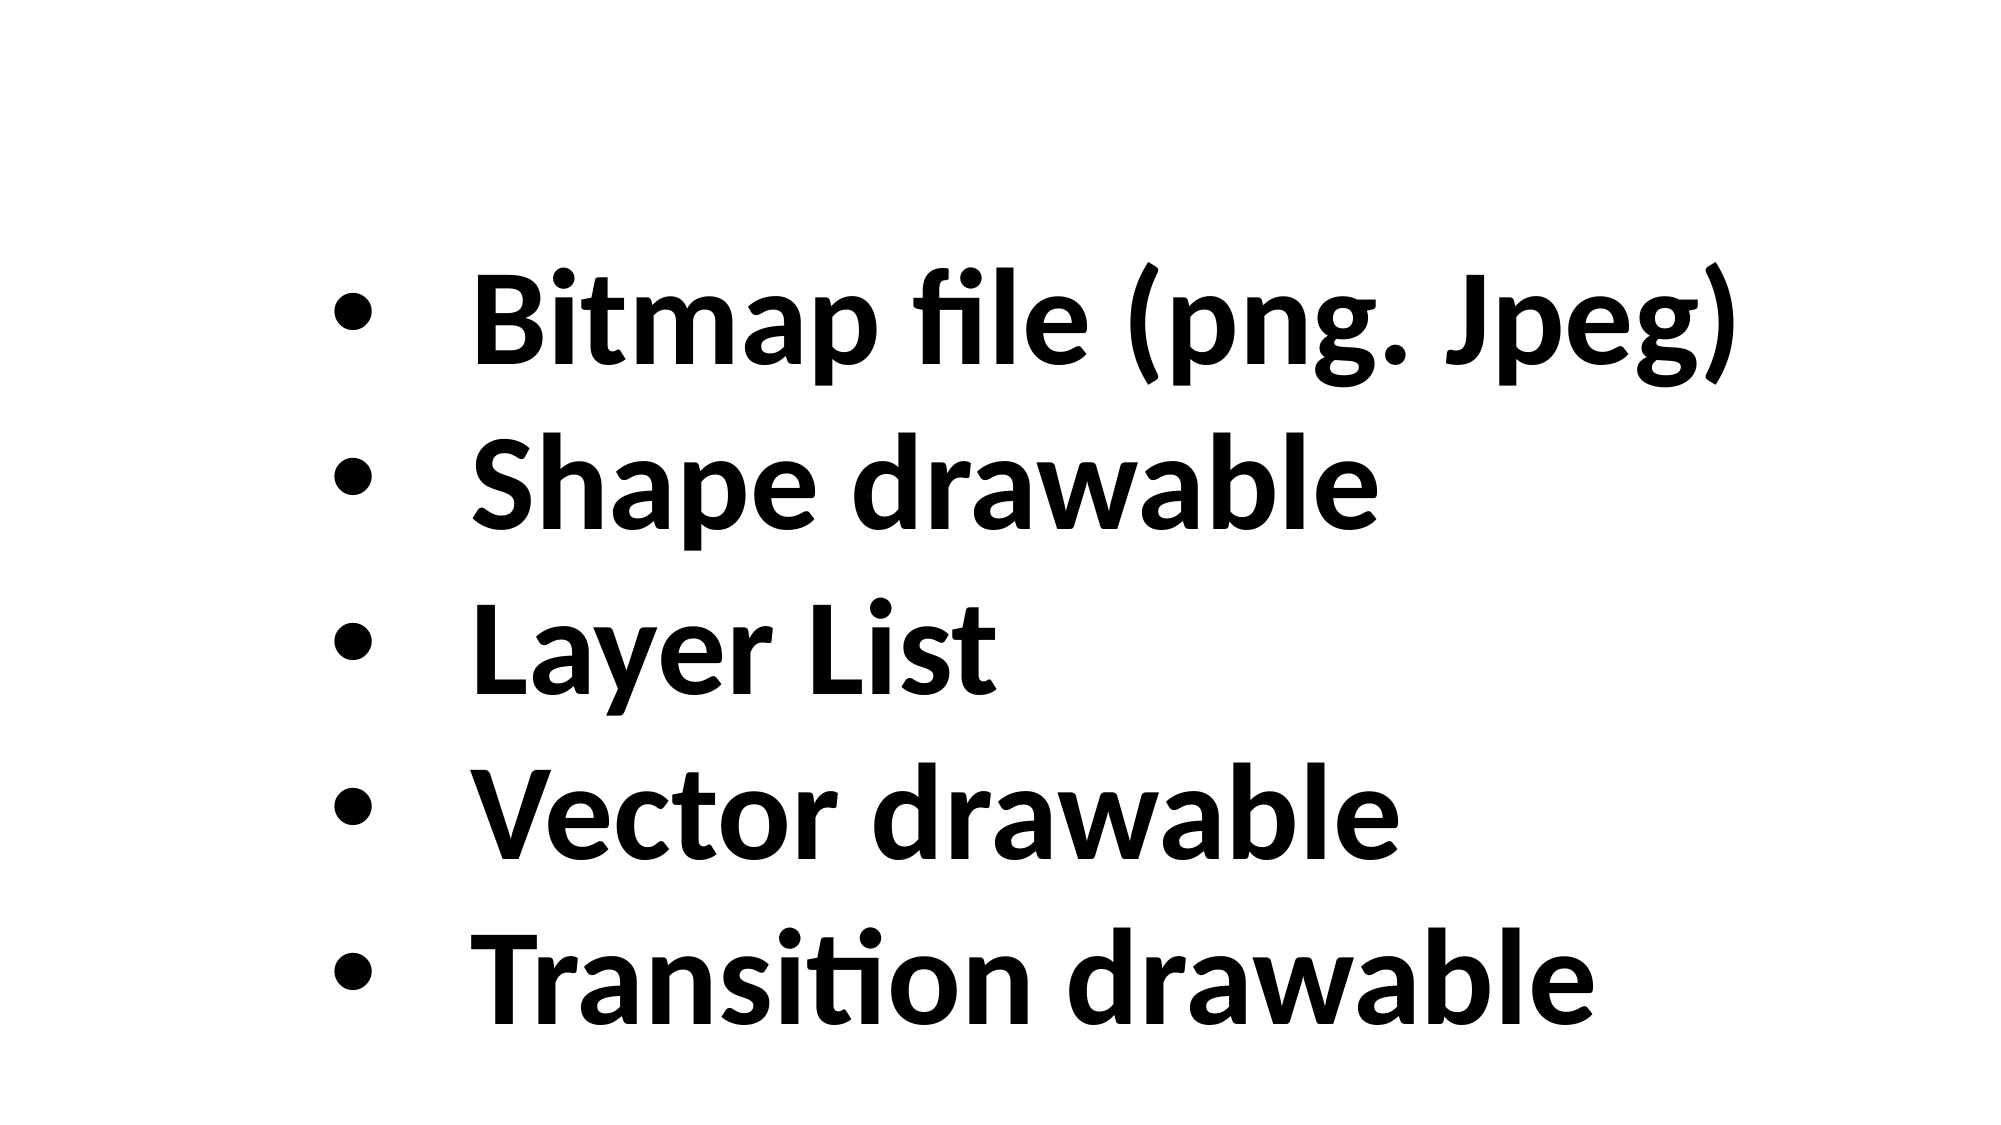

Bitmap file (png. Jpeg)
Shape drawable
Layer List
Vector drawable
Transition drawable